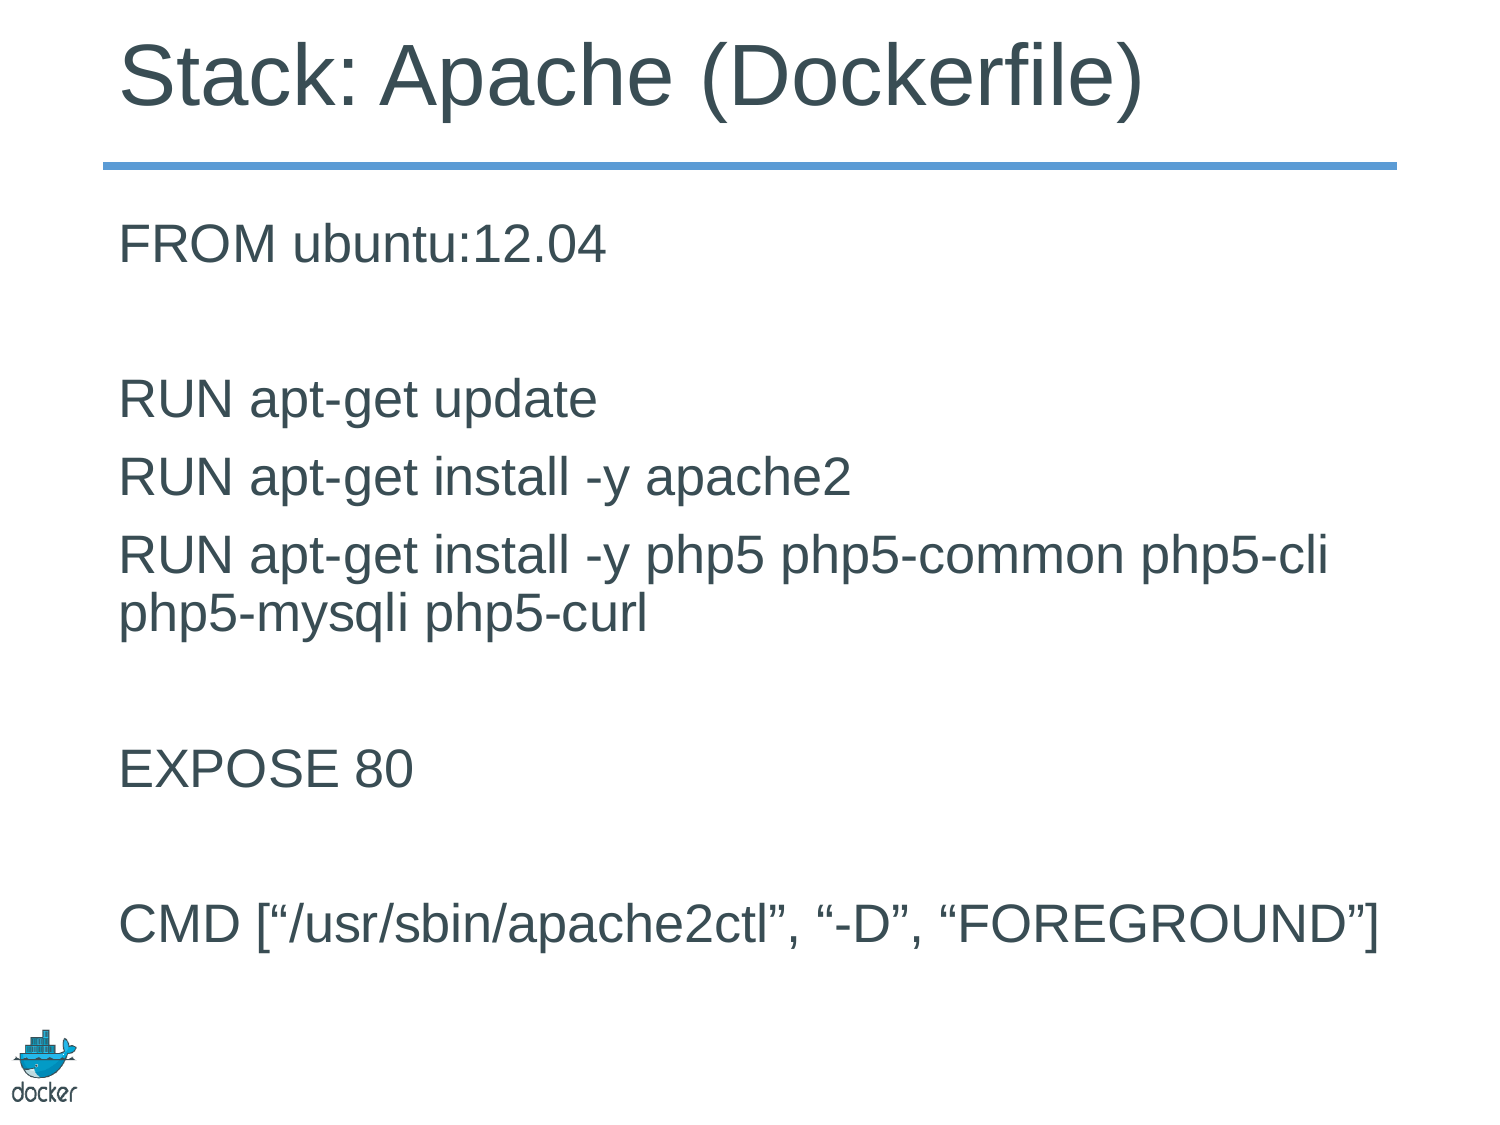

# Stack: Apache (Dockerfile)
FROM ubuntu:12.04

RUN apt-get update
RUN apt-get install -y apache2
RUN apt-get install -y php5 php5-common php5-cli php5-mysqli php5-curl

EXPOSE 80

CMD [“/usr/sbin/apache2ctl”, “-D”, “FOREGROUND”]